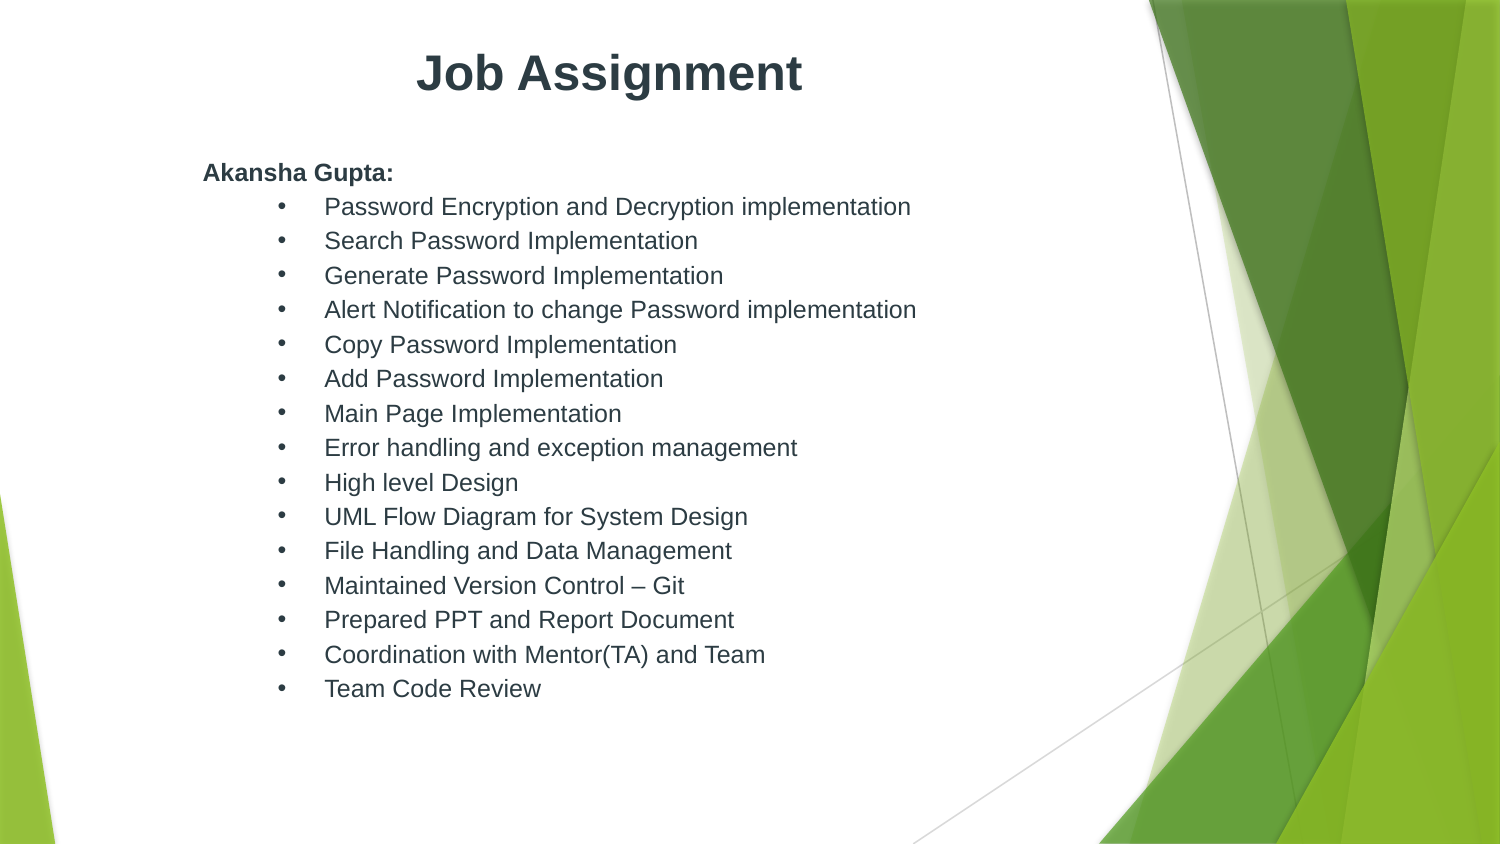

Job Assignment
Akansha Gupta:
Password Encryption and Decryption implementation
Search Password Implementation
Generate Password Implementation
Alert Notification to change Password implementation
Copy Password Implementation
Add Password Implementation
Main Page Implementation
Error handling and exception management
High level Design
UML Flow Diagram for System Design
File Handling and Data Management
Maintained Version Control – Git
Prepared PPT and Report Document
Coordination with Mentor(TA) and Team
Team Code Review